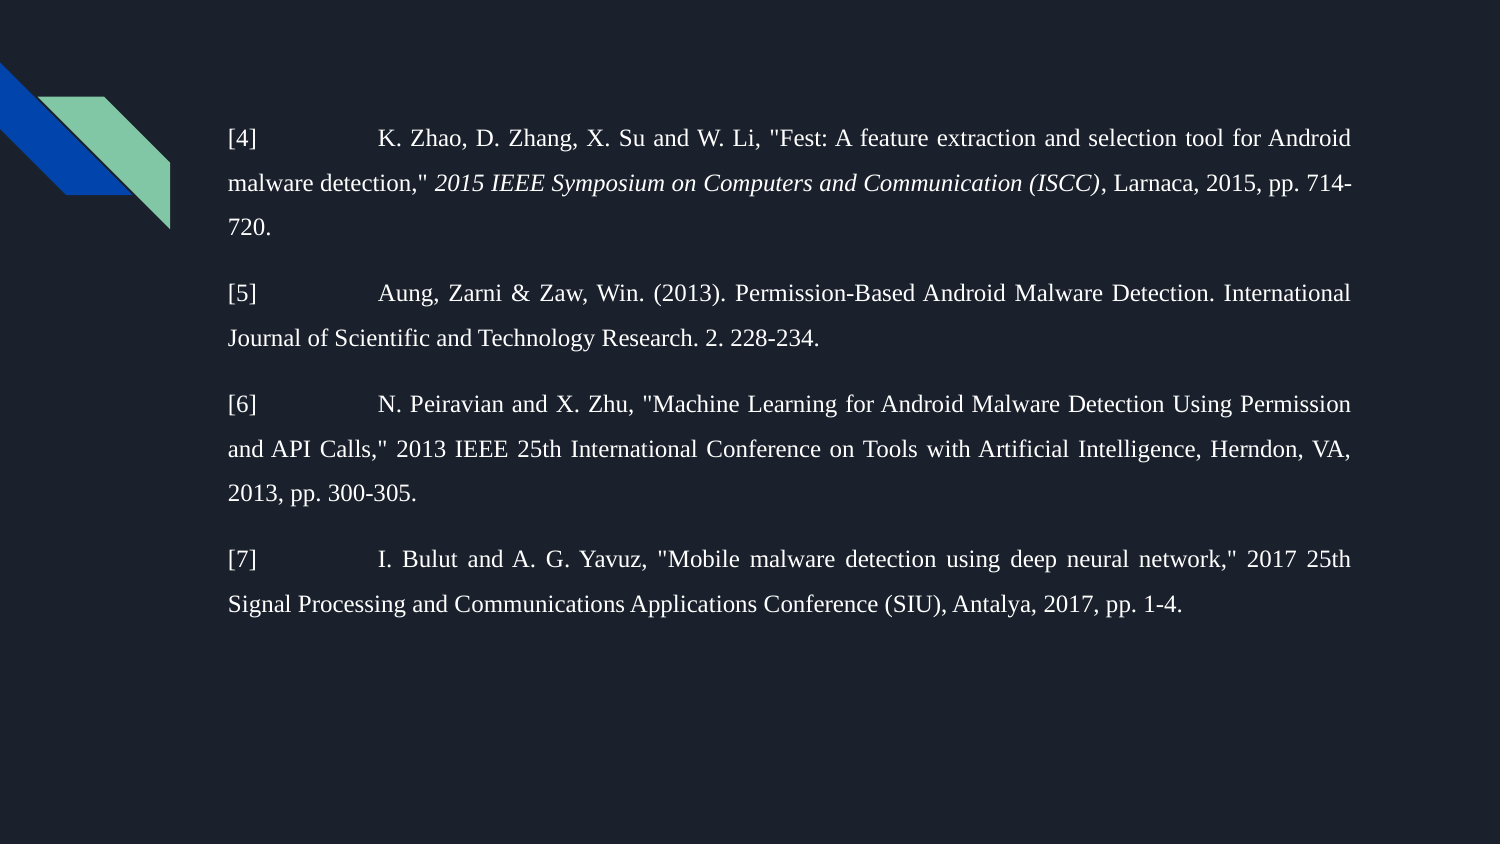

[4]	K. Zhao, D. Zhang, X. Su and W. Li, "Fest: A feature extraction and selection tool for Android malware detection," 2015 IEEE Symposium on Computers and Communication (ISCC), Larnaca, 2015, pp. 714-720.
[5]	Aung, Zarni & Zaw, Win. (2013). Permission-Based Android Malware Detection. International Journal of Scientific and Technology Research. 2. 228-234.
[6]	N. Peiravian and X. Zhu, "Machine Learning for Android Malware Detection Using Permission and API Calls," 2013 IEEE 25th International Conference on Tools with Artificial Intelligence, Herndon, VA, 2013, pp. 300-305.
[7]	I. Bulut and A. G. Yavuz, "Mobile malware detection using deep neural network," 2017 25th Signal Processing and Communications Applications Conference (SIU), Antalya, 2017, pp. 1-4.